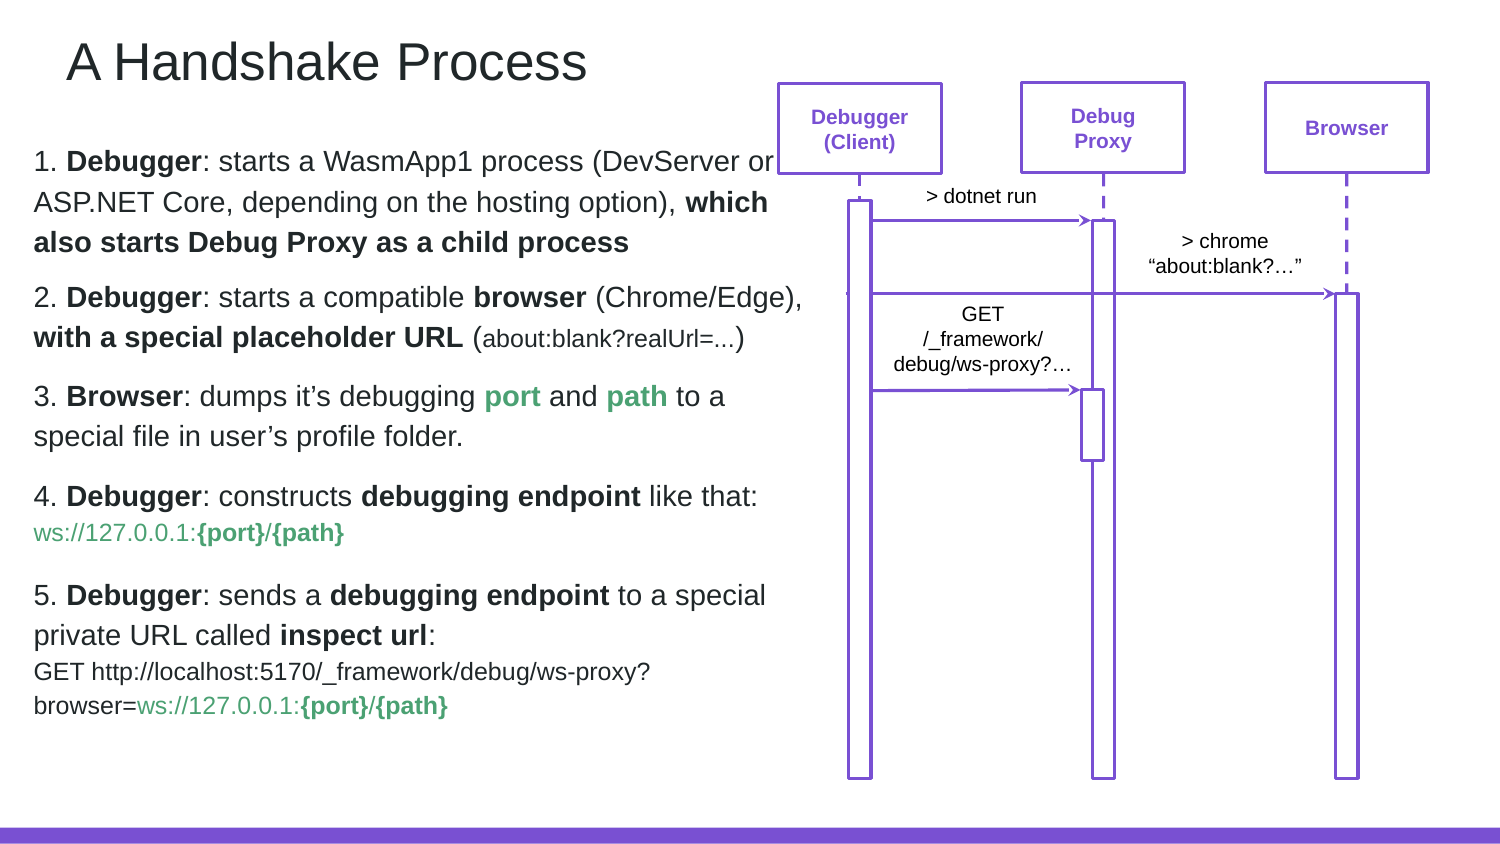

# A Handshake Process
Debug
Proxy
Browser
Debugger
(Client)
1. Debugger: starts a WasmApp1 process (DevServer or ASP.NET Core, depending on the hosting option), which also starts Debug Proxy as a child process
> dotnet run

> chrome “about:blank?…”

2. Debugger: starts a compatible browser (Chrome/Edge), with a special placeholder URL (about:blank?realUrl=...)
GET
/_framework/
debug/ws-proxy?…

3. Browser: dumps it’s debugging port and path to a special file in user’s profile folder.

4. Debugger: constructs debugging endpoint like that:
ws://127.0.0.1:{port}/{path}
5. Debugger: sends a debugging endpoint to a special private URL called inspect url:
GET http://localhost:5170/_framework/debug/ws-proxy?
browser=ws://127.0.0.1:{port}/{path}